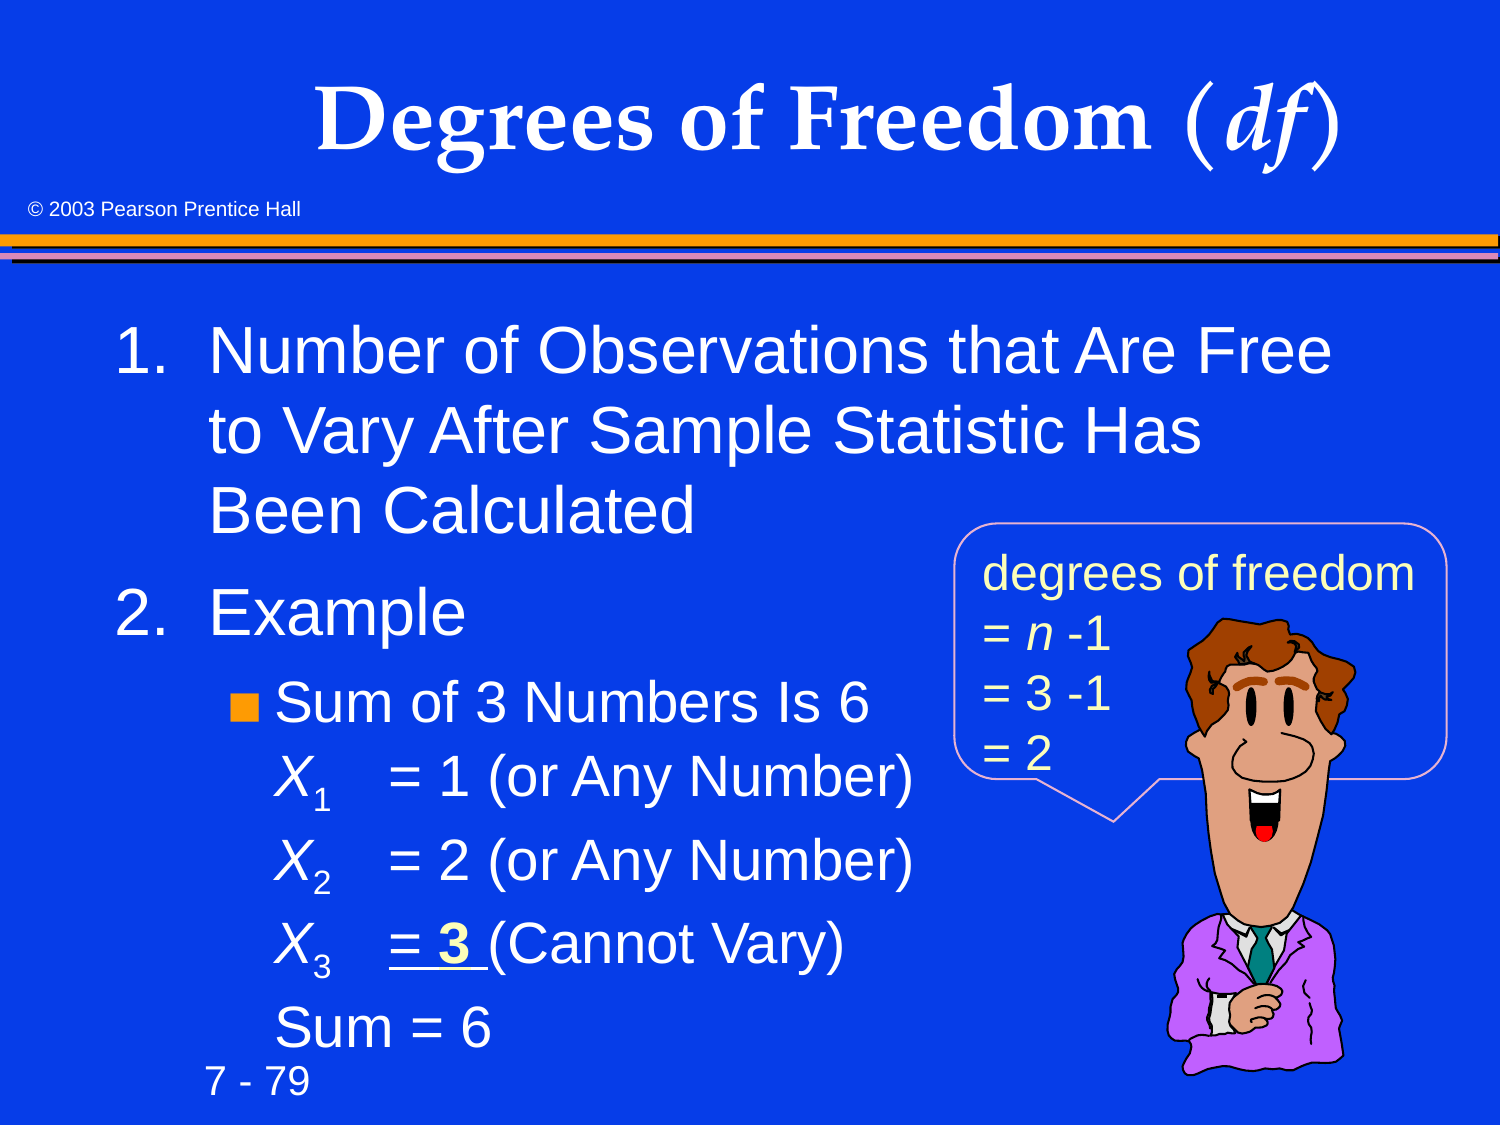

# Degrees of Freedom (df)
1.	Number of Observations that Are Free to Vary After Sample Statistic Has Been Calculated
2.	Example
Sum of 3 Numbers Is 6
X1      = 1 (or Any Number)
X2      = 2 (or Any Number)
X3      = 3 (Cannot Vary)
Sum = 6

degrees of freedom = n -1
= 3 -1
= 2